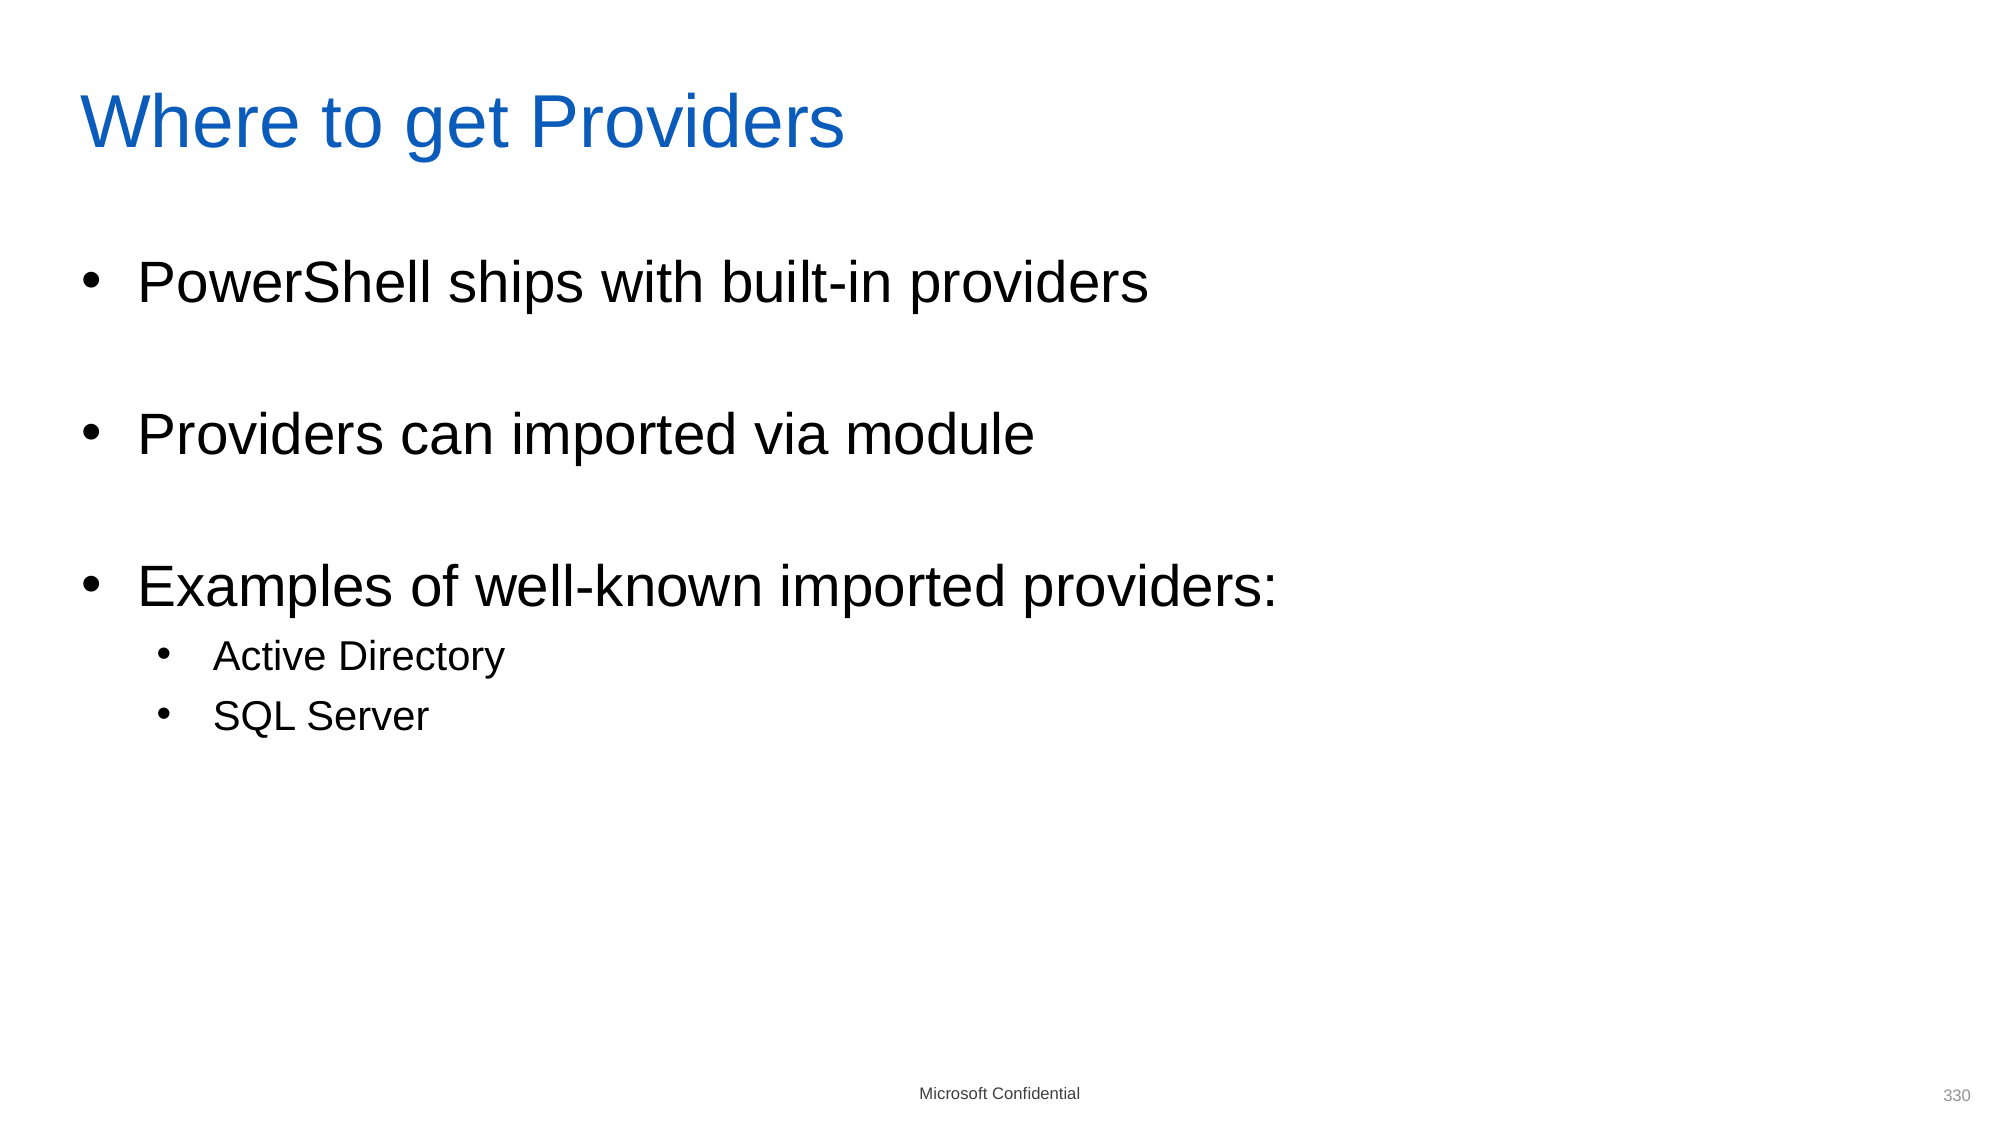

# Where to get Providers
PowerShell ships with built-in providers

Providers can imported via module

Examples of well-known imported providers:
Active Directory
SQL Server

330